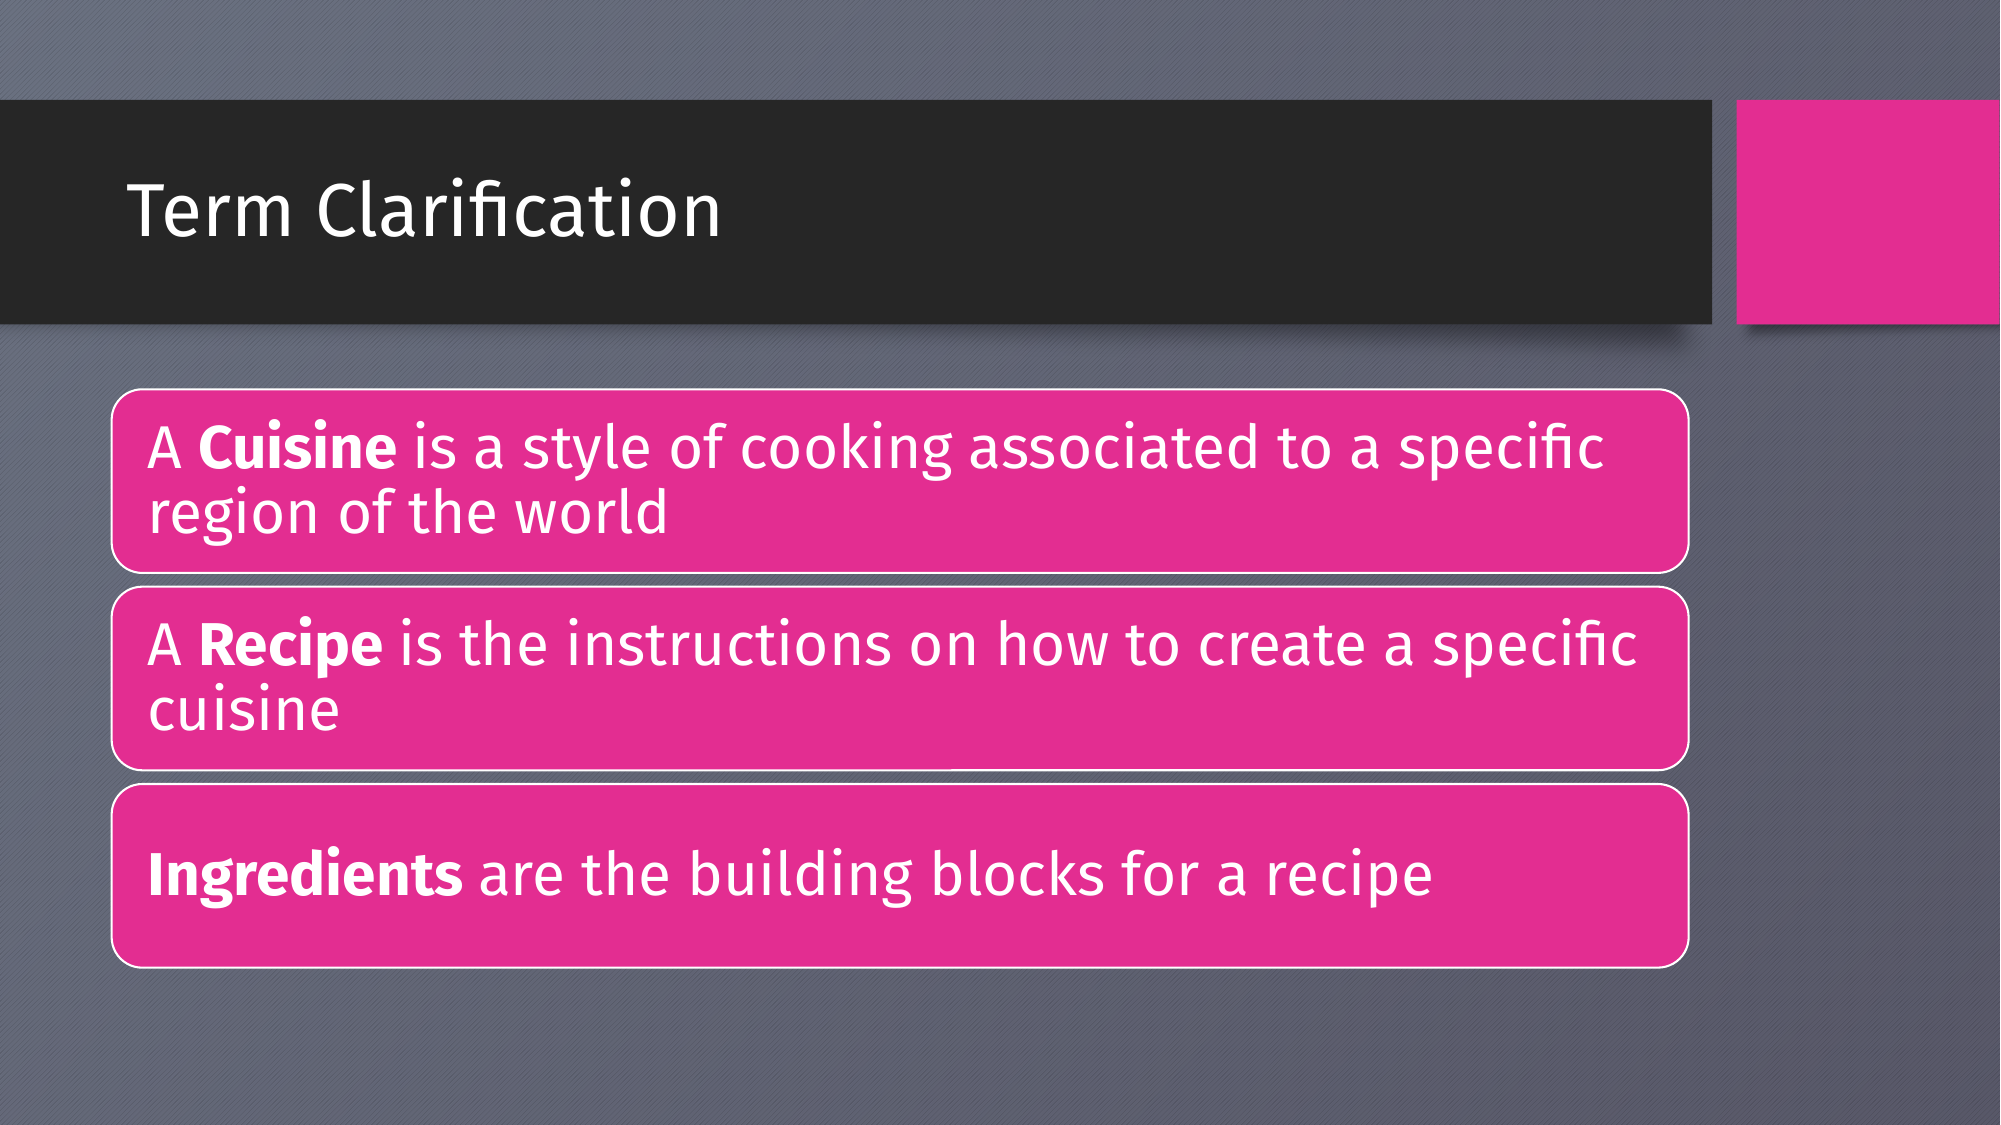

# Term Clarification
A Cuisine is a style of cooking associated to a specific region of the world
A Recipe is the instructions on how to create a specific cuisine
Ingredients are the building blocks for a recipe